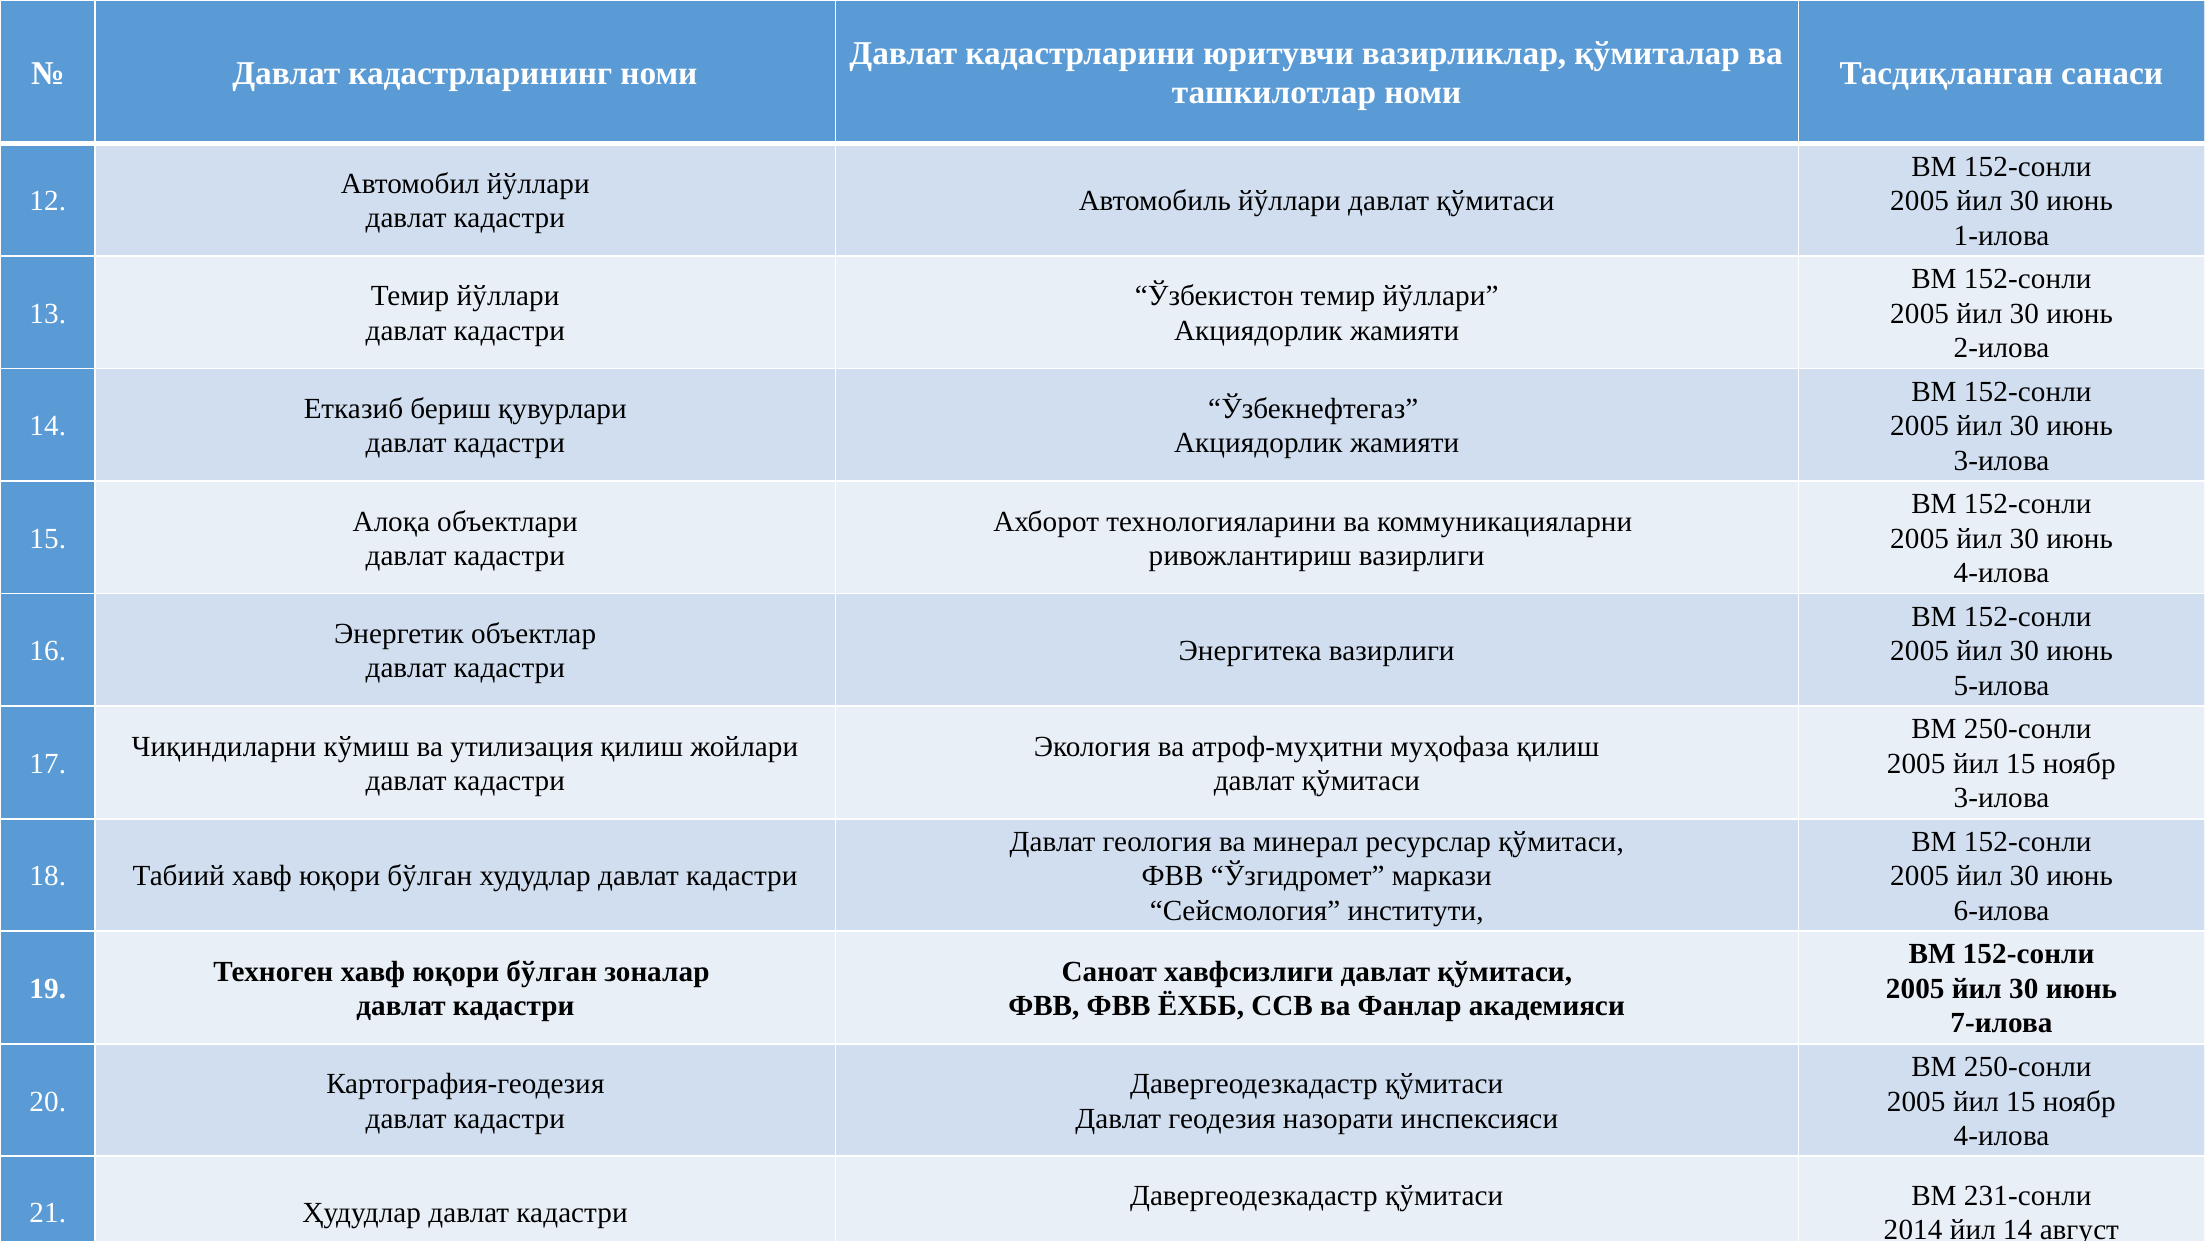

| № | Давлат кадастрларининг номи | Давлат кадастрларини юритувчи вазирликлар, қўмиталар ва ташкилотлар номи | Тасдиқланган санаси |
| --- | --- | --- | --- |
| 12. | Автомобил йўллари давлат кадастри | Автомобиль йўллари давлат қўмитаси | ВМ 152-сонли 2005 йил 30 июнь 1-илова |
| 13. | Темир йўллари давлат кадастри | “Ўзбекистон темир йўллари” Акциядорлик жамияти | ВМ 152-сонли 2005 йил 30 июнь 2-илова |
| 14. | Етказиб бериш қувурлари давлат кадастри | “Ўзбекнефтегаз” Акциядорлик жамияти | ВМ 152-сонли 2005 йил 30 июнь 3-илова |
| 15. | Алоқа объектлари давлат кадастри | Ахборот технологияларини ва коммуникацияларни ривожлантириш вазирлиги | ВМ 152-сонли 2005 йил 30 июнь 4-илова |
| 16. | Энергетик объектлар давлат кадастри | Энергитека вазирлиги | ВМ 152-сонли 2005 йил 30 июнь 5-илова |
| 17. | Чиқиндиларни кўмиш ва утилизация қилиш жойлари давлат кадастри | Экология ва атроф-муҳитни муҳофаза қилиш давлат қўмитаси | ВМ 250-сонли 2005 йил 15 ноябр 3-илова |
| 18. | Табиий хавф юқори бўлган худудлар давлат кадастри | Давлат геология ва минерал ресурслар қўмитаси, ФВВ “Ўзгидромет” маркази “Сейсмология” институти, | ВМ 152-сонли 2005 йил 30 июнь 6-илова |
| 19. | Техноген хавф юқори бўлган зоналар давлат кадастри | Саноат хавфсизлиги давлат қўмитаси, ФВВ, ФВВ ЁХББ, ССВ ва Фанлар академияси | ВМ 152-сонли 2005 йил 30 июнь 7-илова |
| 20. | Картография-геодезия давлат кадастри | Давергеодезкадастр қўмитаси Давлат геодезия назорати инспексияси | ВМ 250-сонли 2005 йил 15 ноябр 4-илова |
| 21. | Ҳудудлар давлат кадастри | Давергеодезкадастр қўмитаси | ВМ 231-сонли 2014 йил 14 август |